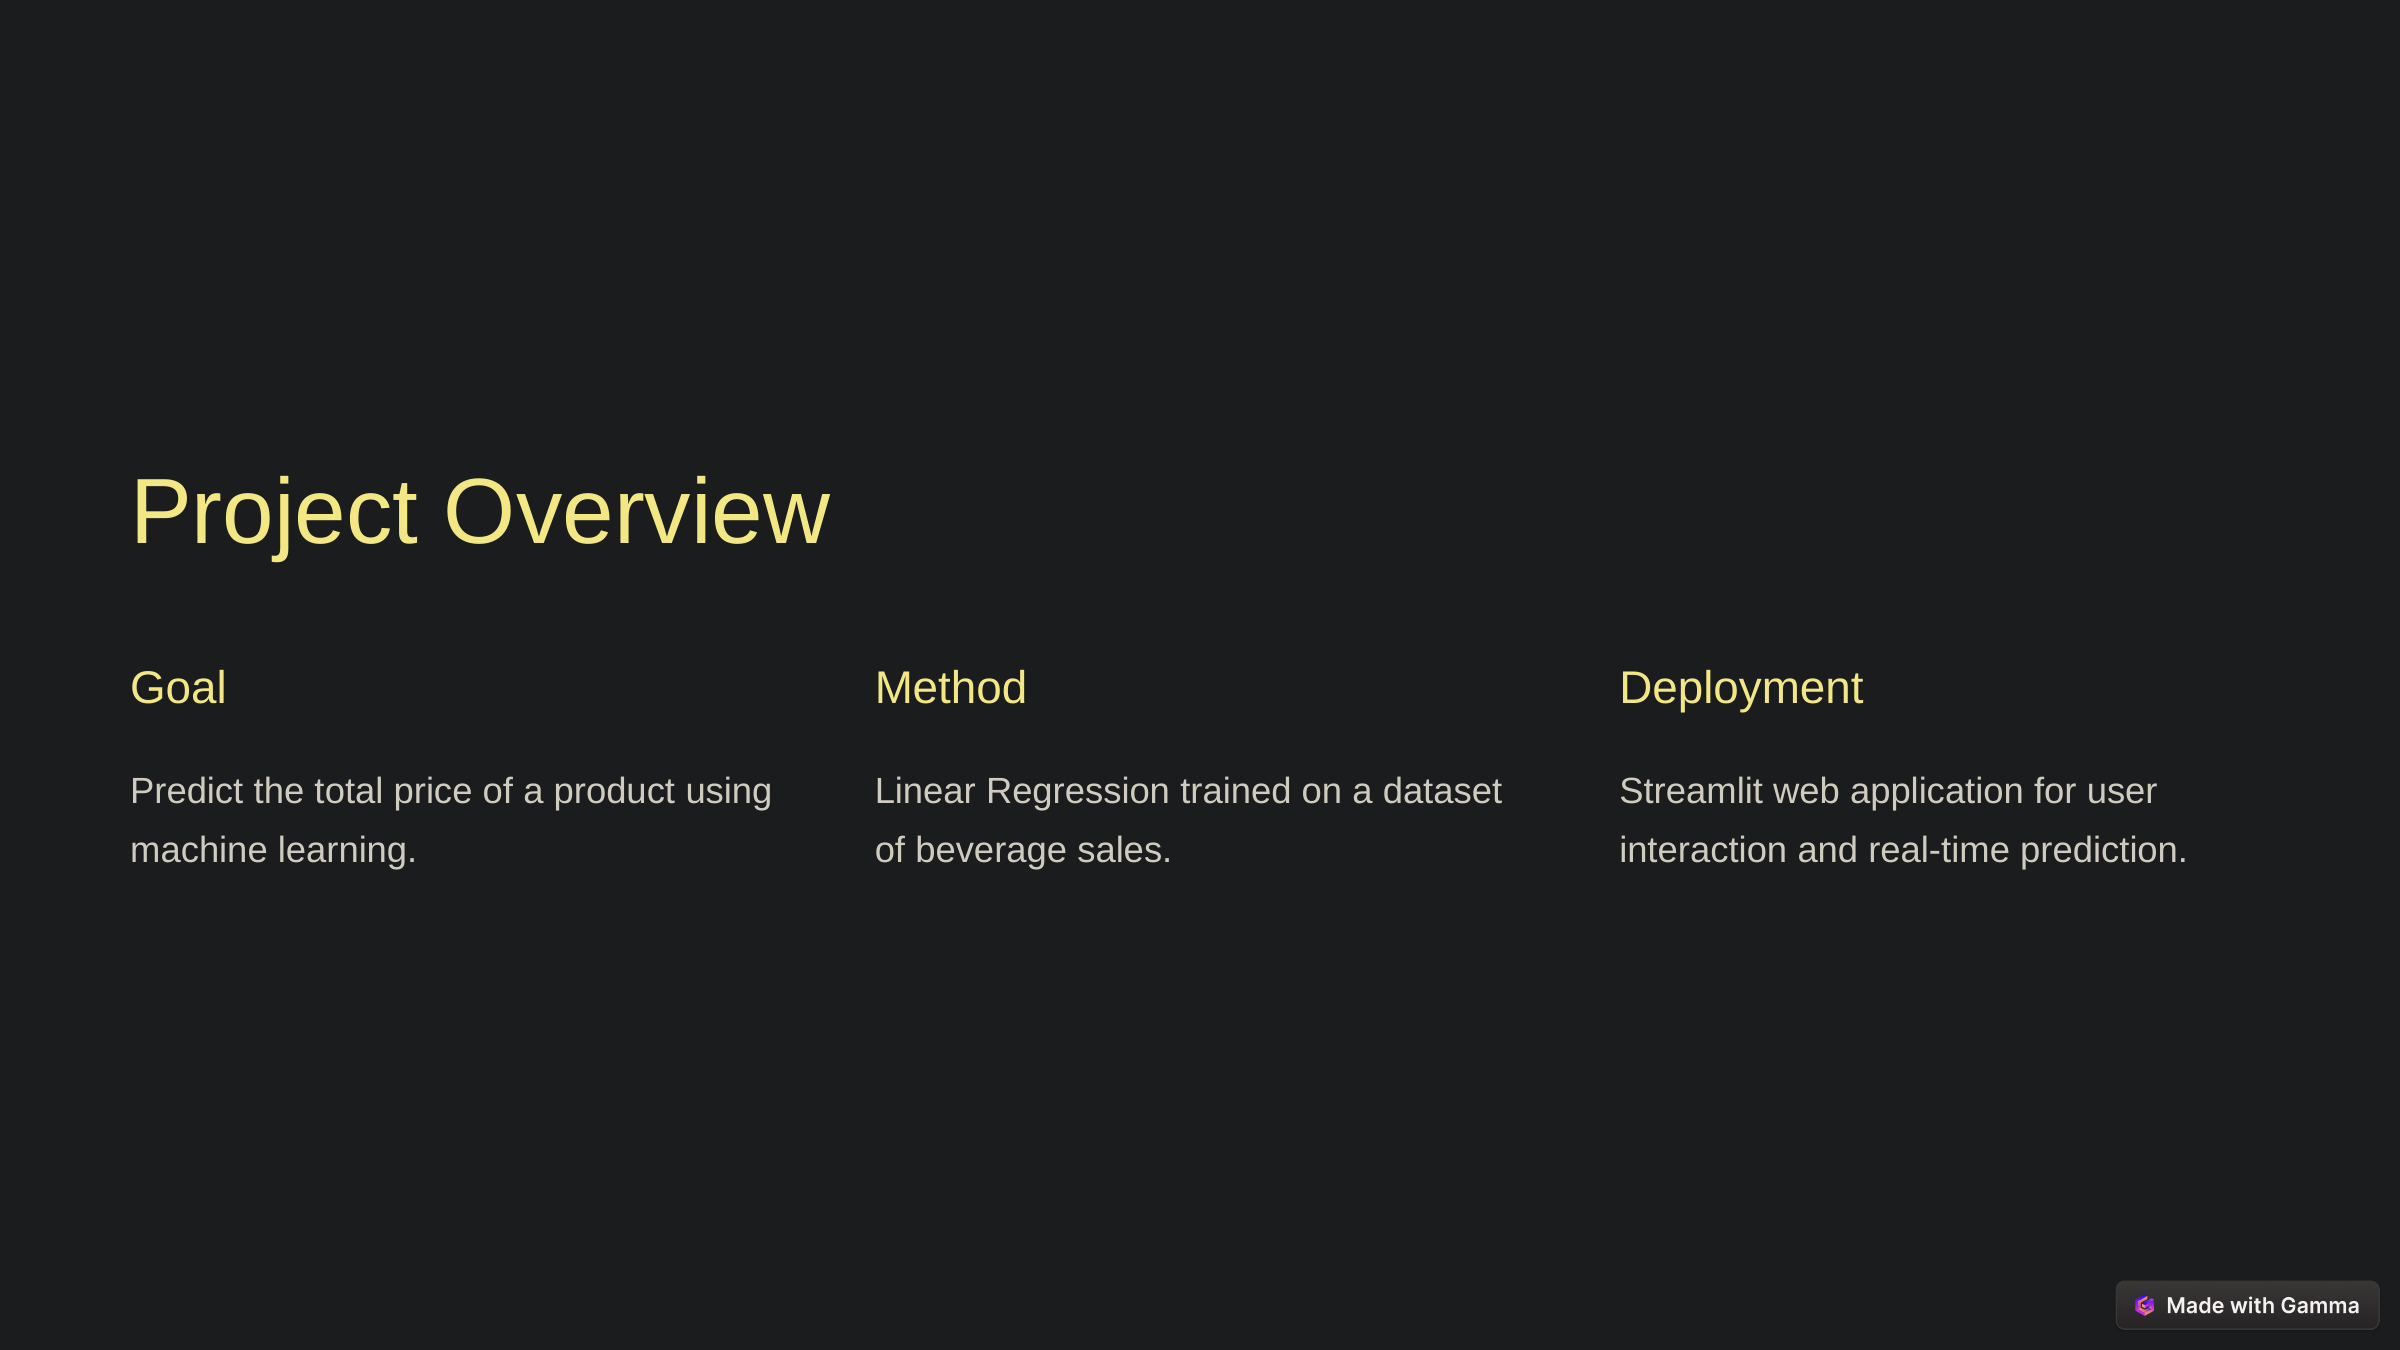

Project Overview
Goal
Method
Deployment
Predict the total price of a product using machine learning.
Linear Regression trained on a dataset of beverage sales.
Streamlit web application for user interaction and real-time prediction.